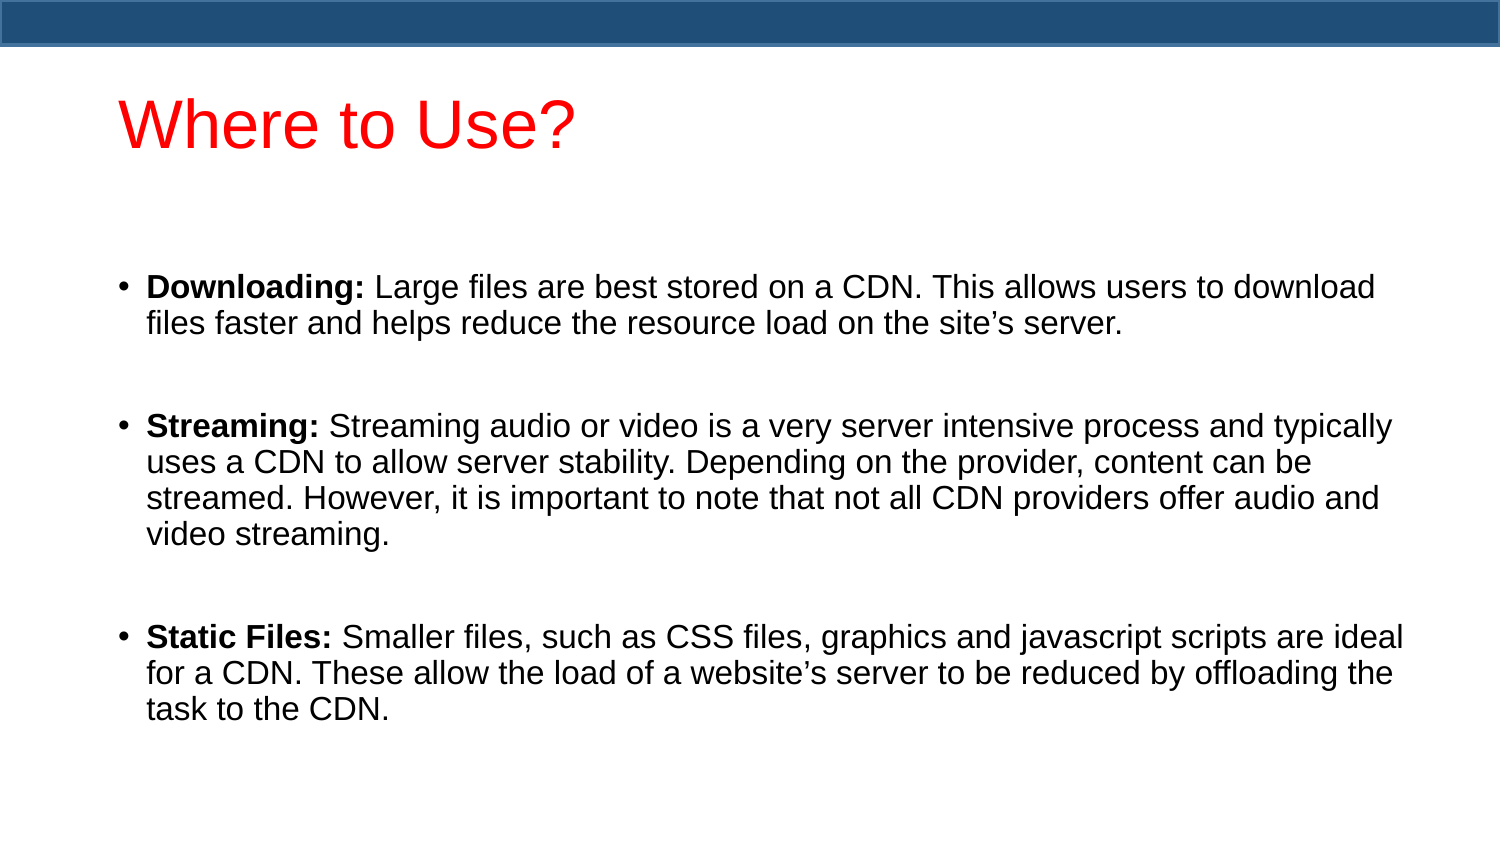

# Where to Use?
Downloading: Large files are best stored on a CDN. This allows users to download files faster and helps reduce the resource load on the site’s server.

Streaming: Streaming audio or video is a very server intensive process and typically uses a CDN to allow server stability. Depending on the provider, content can be streamed. However, it is important to note that not all CDN providers offer audio and video streaming.

Static Files: Smaller files, such as CSS files, graphics and javascript scripts are ideal for a CDN. These allow the load of a website’s server to be reduced by offloading the task to the CDN.